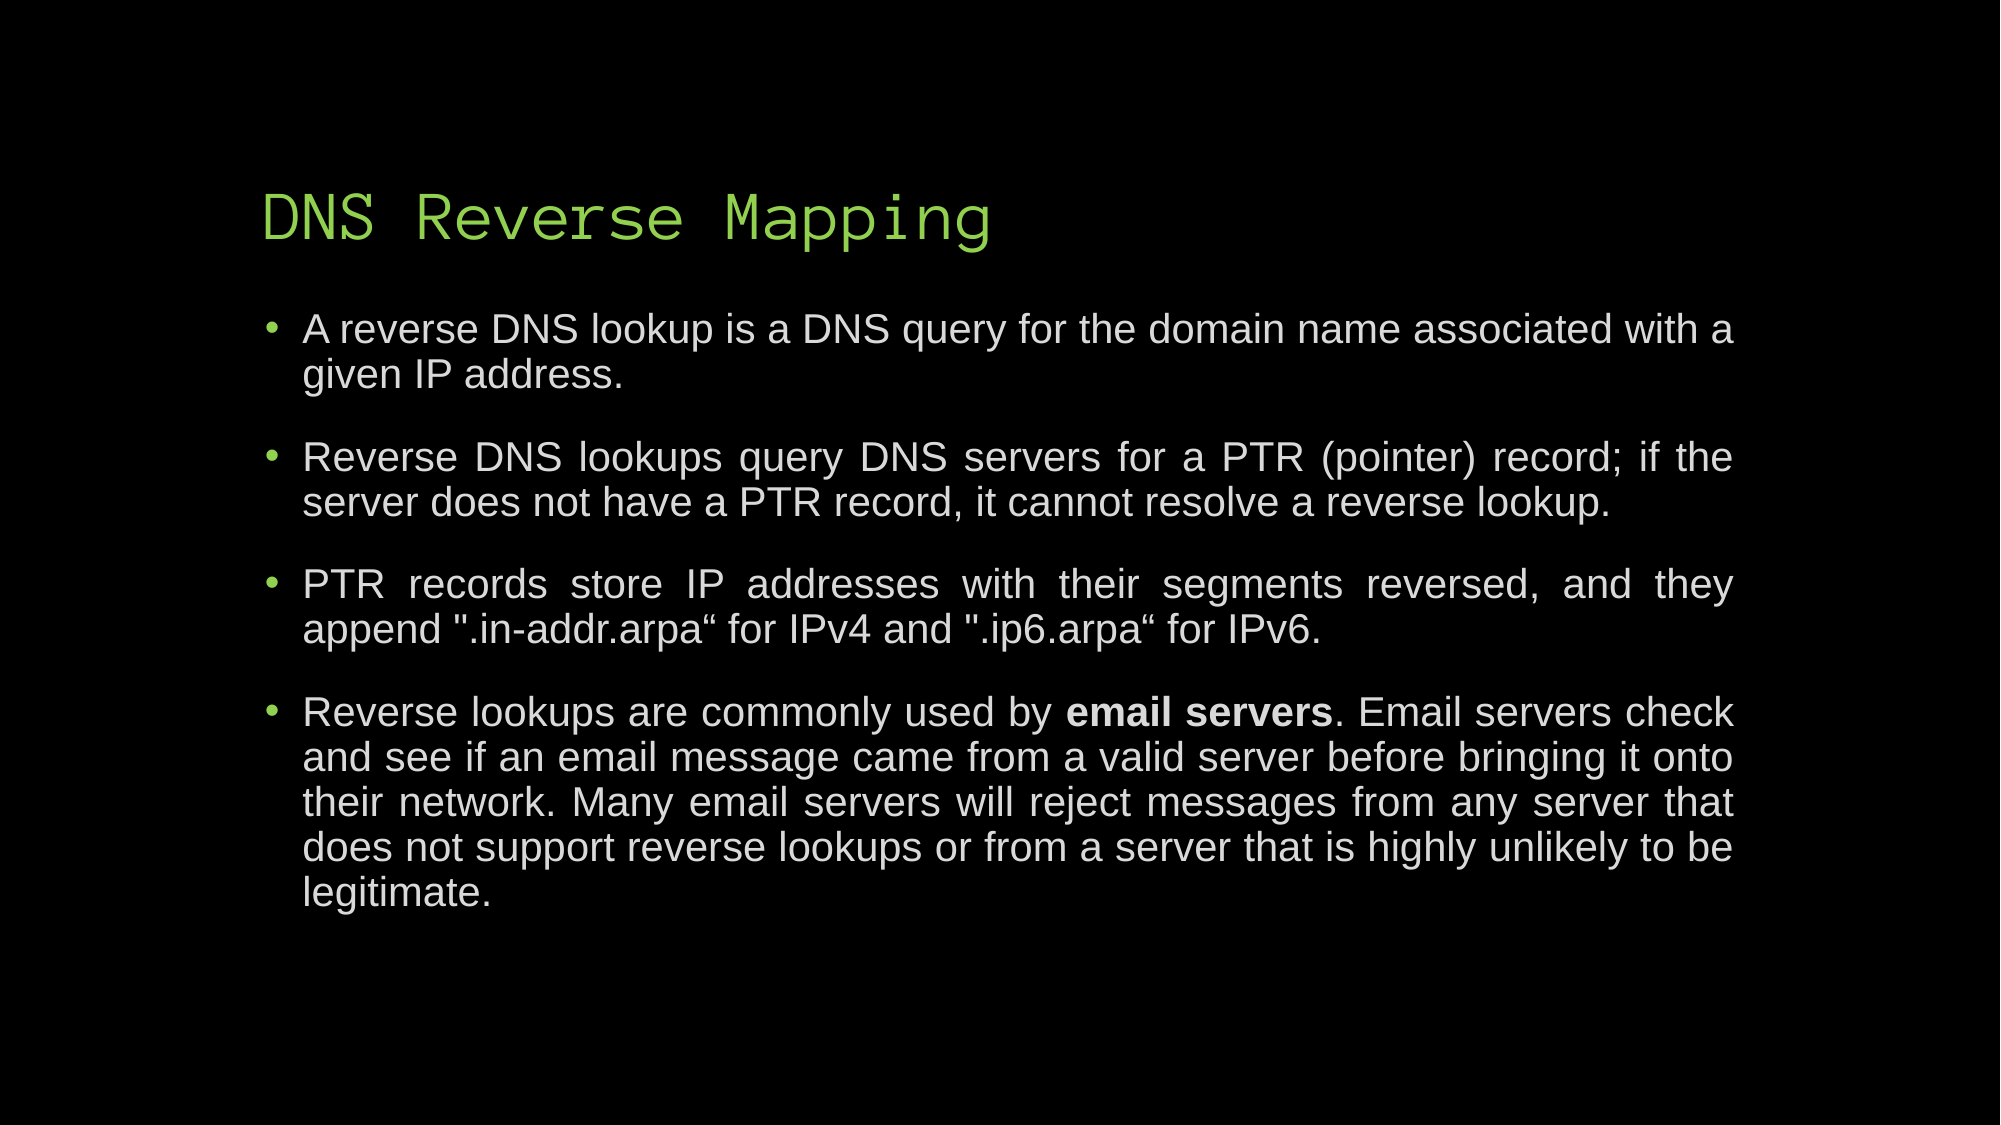

# DNS Reverse Mapping
A reverse DNS lookup is a DNS query for the domain name associated with a given IP address.
Reverse DNS lookups query DNS servers for a PTR (pointer) record; if the server does not have a PTR record, it cannot resolve a reverse lookup.
PTR records store IP addresses with their segments reversed, and they append ".in-addr.arpa“ for IPv4 and ".ip6.arpa“ for IPv6.
Reverse lookups are commonly used by email servers. Email servers check and see if an email message came from a valid server before bringing it onto their network. Many email servers will reject messages from any server that does not support reverse lookups or from a server that is highly unlikely to be legitimate.